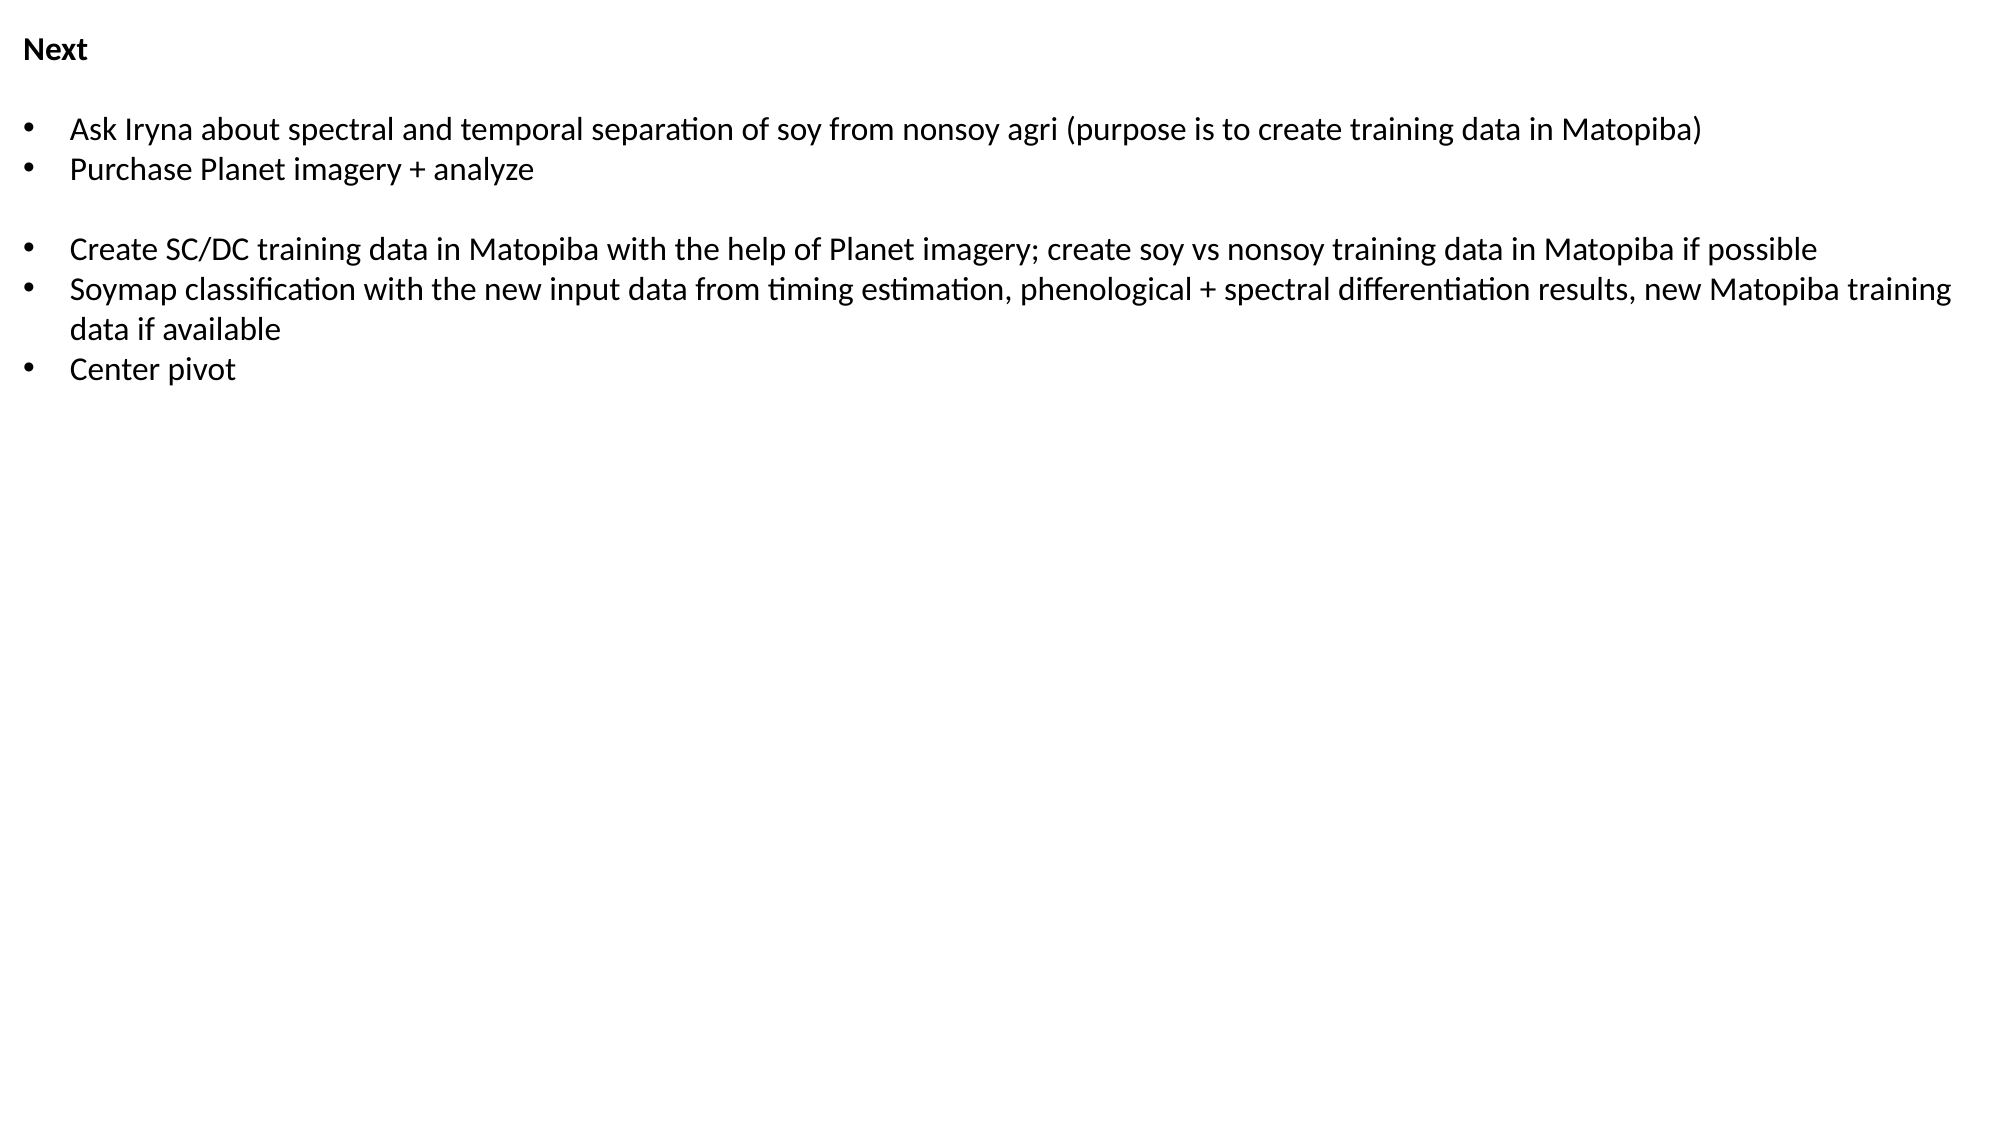

Next

Ask Iryna about spectral and temporal separation of soy from nonsoy agri (purpose is to create training data in Matopiba)
Purchase Planet imagery + analyze

Create SC/DC training data in Matopiba with the help of Planet imagery; create soy vs nonsoy training data in Matopiba if possible
Soymap classification with the new input data from timing estimation, phenological + spectral differentiation results, new Matopiba training data if available
Center pivot